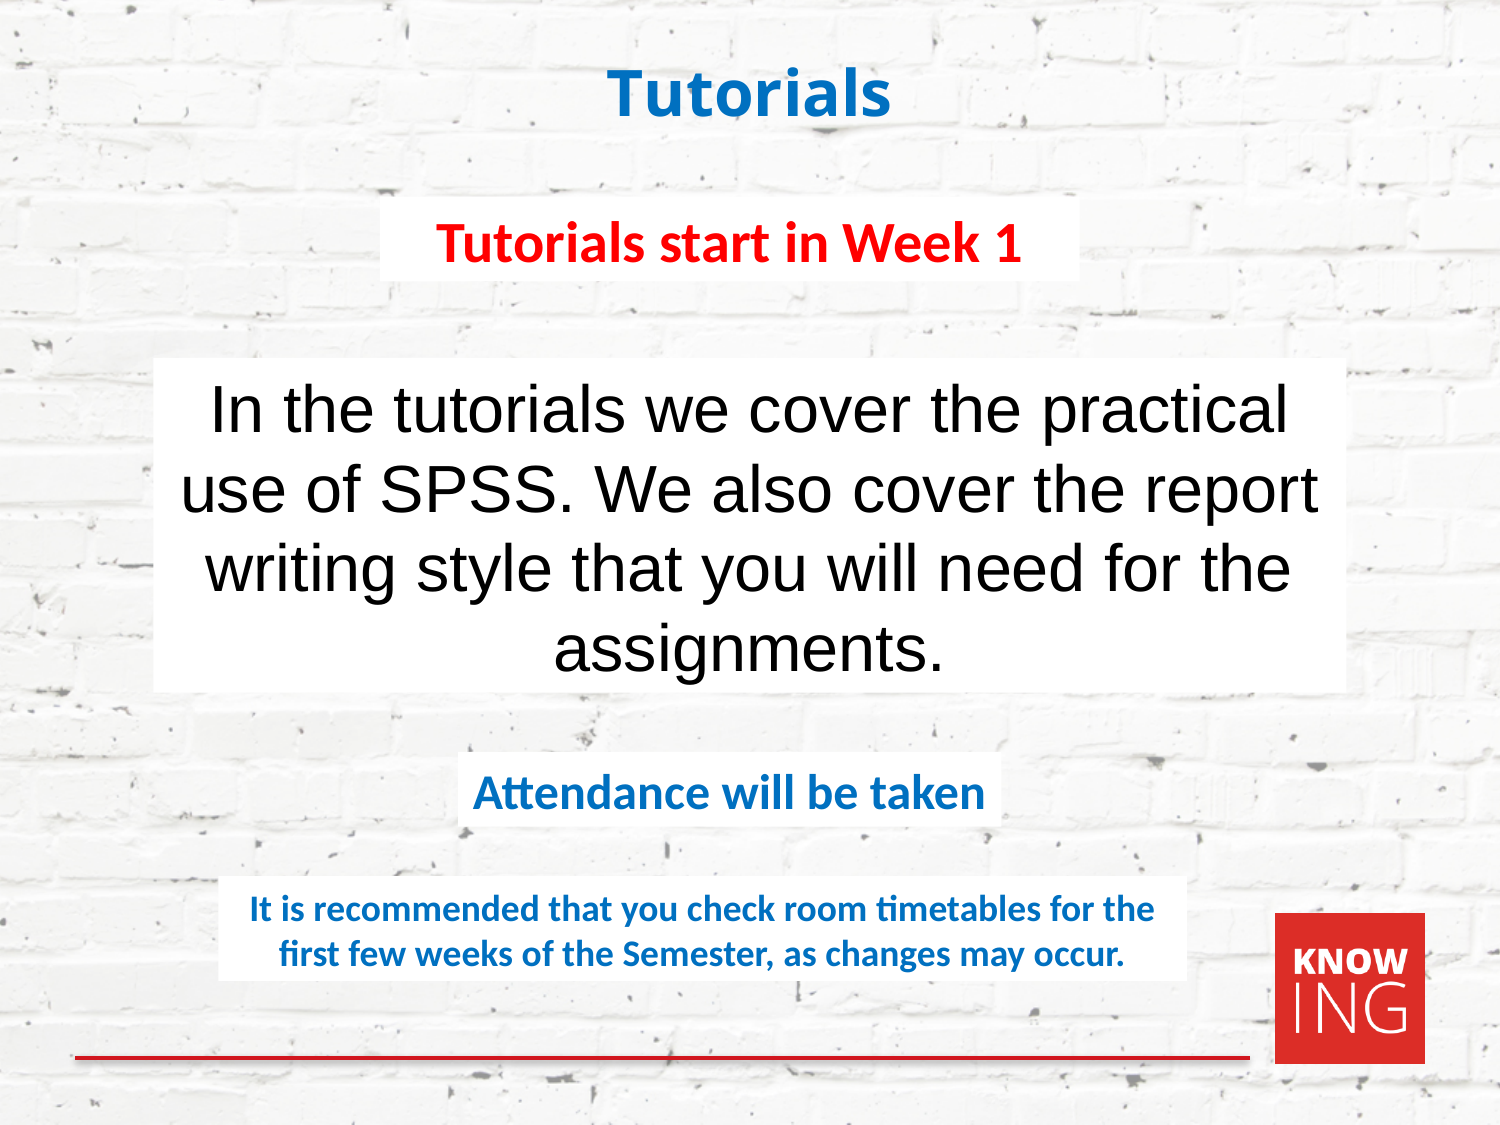

# Tutorials
Tutorials start in Week 1
In the tutorials we cover the practical use of SPSS. We also cover the report writing style that you will need for the assignments.
Attendance will be taken
It is recommended that you check room timetables for the first few weeks of the Semester, as changes may occur.